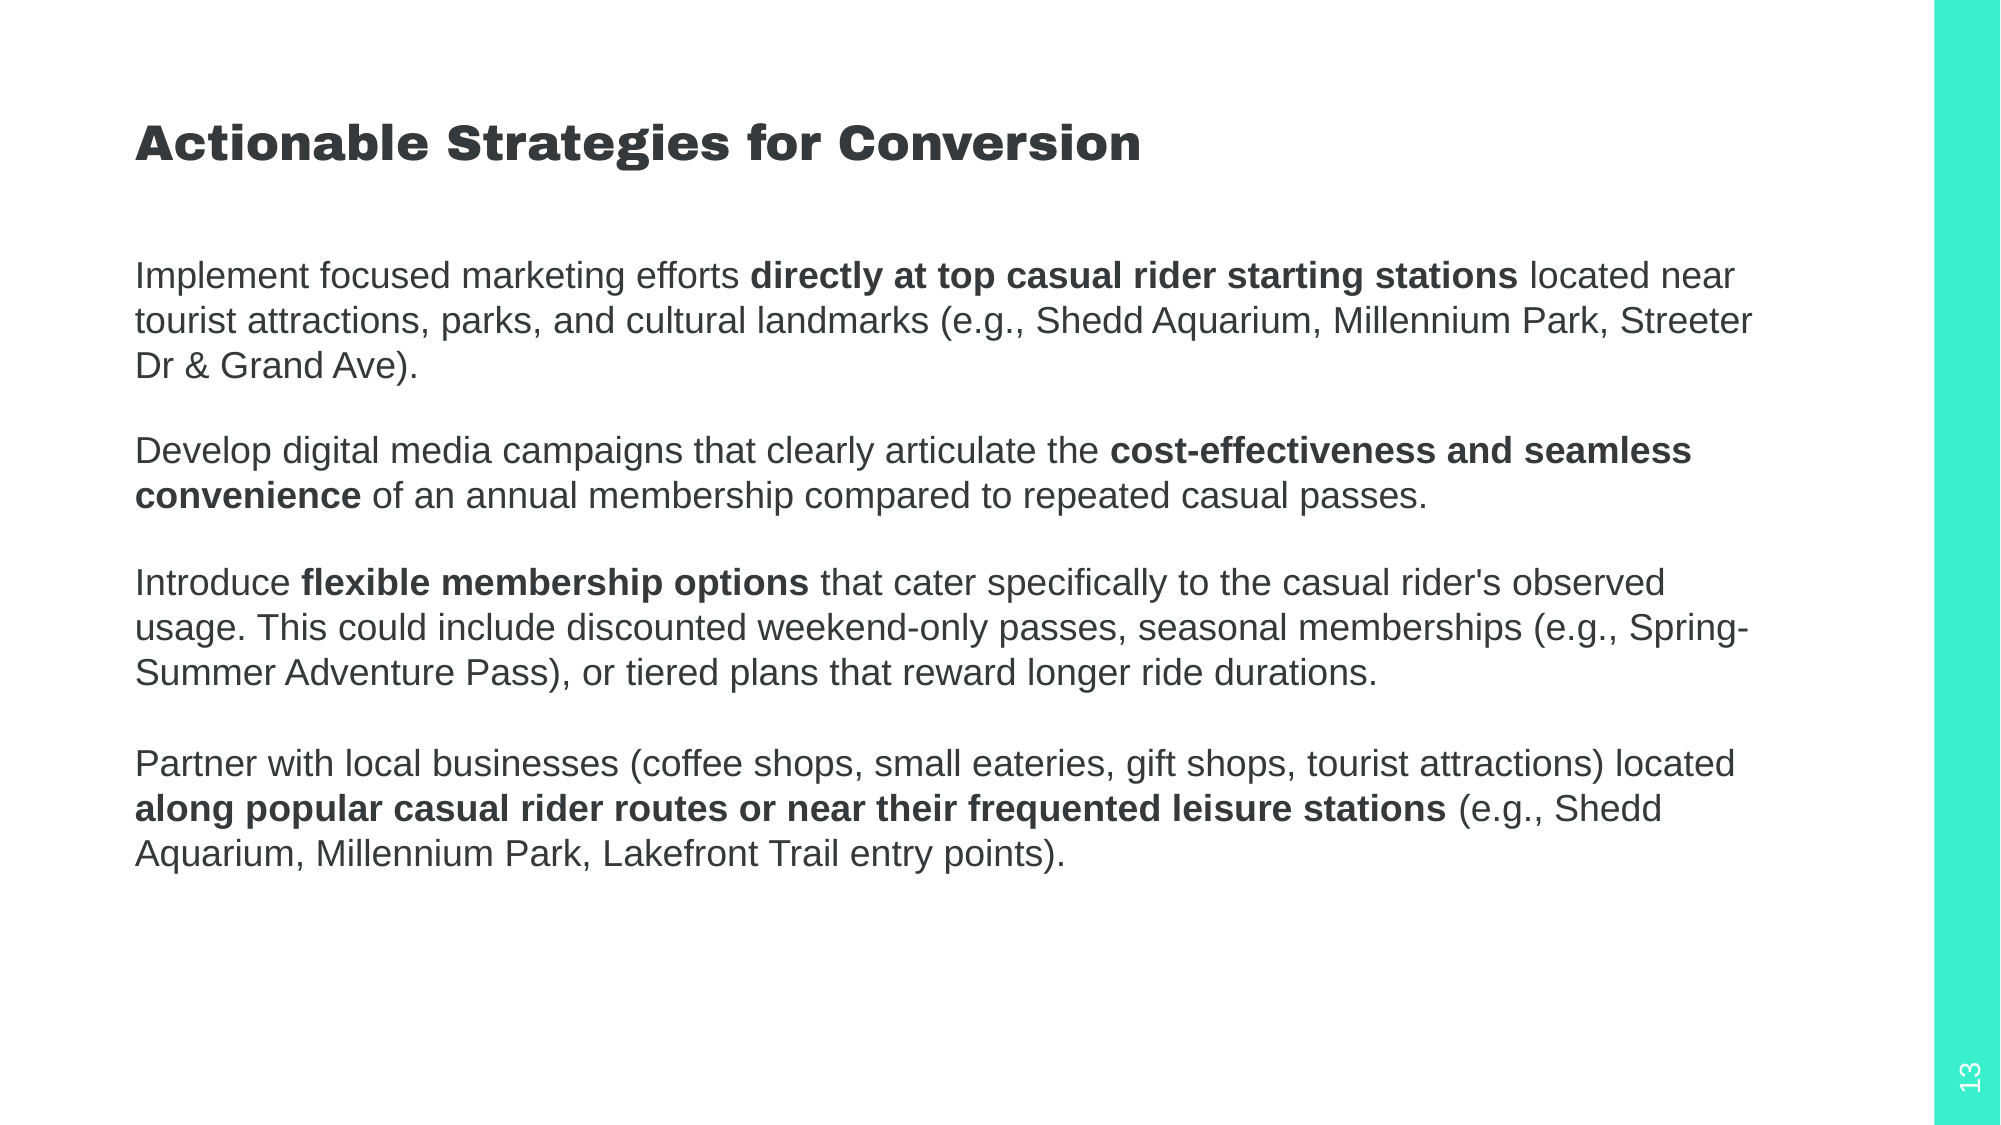

Actionable Strategies for Conversion
Implement focused marketing efforts directly at top casual rider starting stations located near tourist attractions, parks, and cultural landmarks (e.g., Shedd Aquarium, Millennium Park, Streeter Dr & Grand Ave).
Develop digital media campaigns that clearly articulate the cost-effectiveness and seamless convenience of an annual membership compared to repeated casual passes.
Introduce flexible membership options that cater specifically to the casual rider's observed usage. This could include discounted weekend-only passes, seasonal memberships (e.g., Spring-Summer Adventure Pass), or tiered plans that reward longer ride durations.

Partner with local businesses (coffee shops, small eateries, gift shops, tourist attractions) located along popular casual rider routes or near their frequented leisure stations (e.g., Shedd Aquarium, Millennium Park, Lakefront Trail entry points).
13